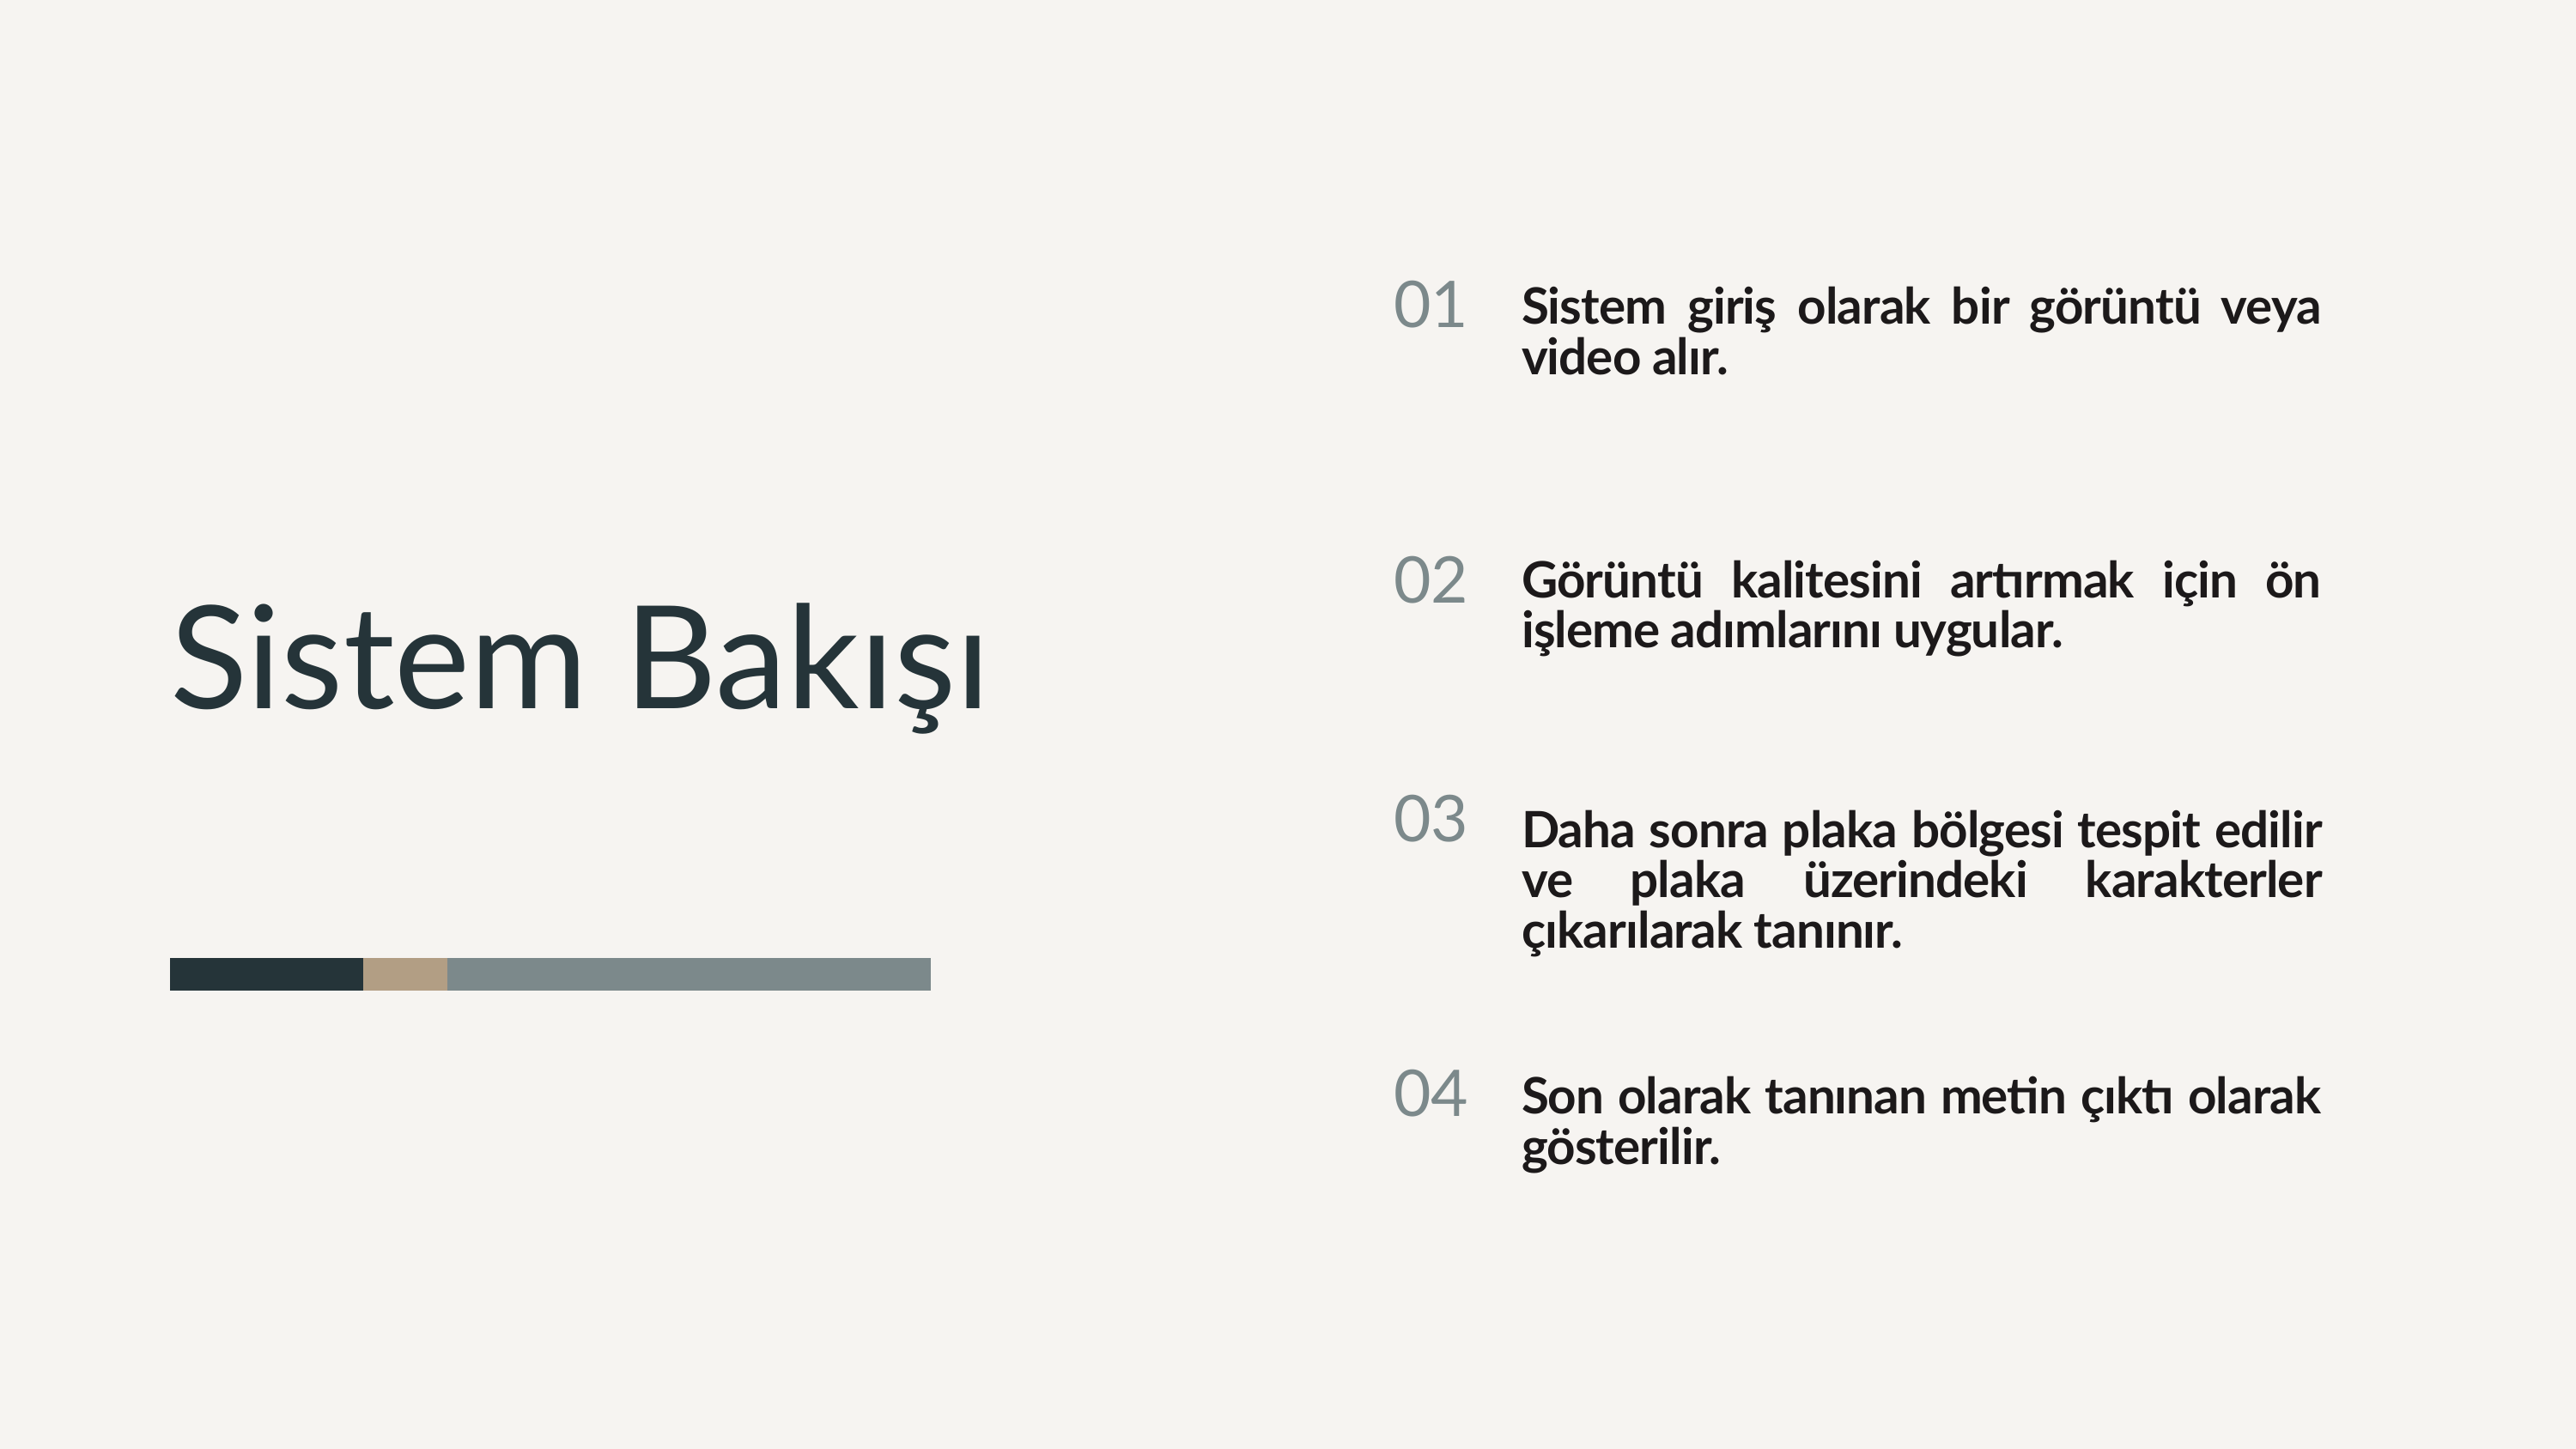

Sistem giriş olarak bir görüntü veya video alır.
01

Görüntü kalitesini artırmak için ön işleme adımlarını uygular.
02
Sistem Bakışı

Daha sonra plaka bölgesi tespit edilir ve plaka üzerindeki karakterler çıkarılarak tanınır.
03

Son olarak tanınan metin çıktı olarak gösterilir.
04